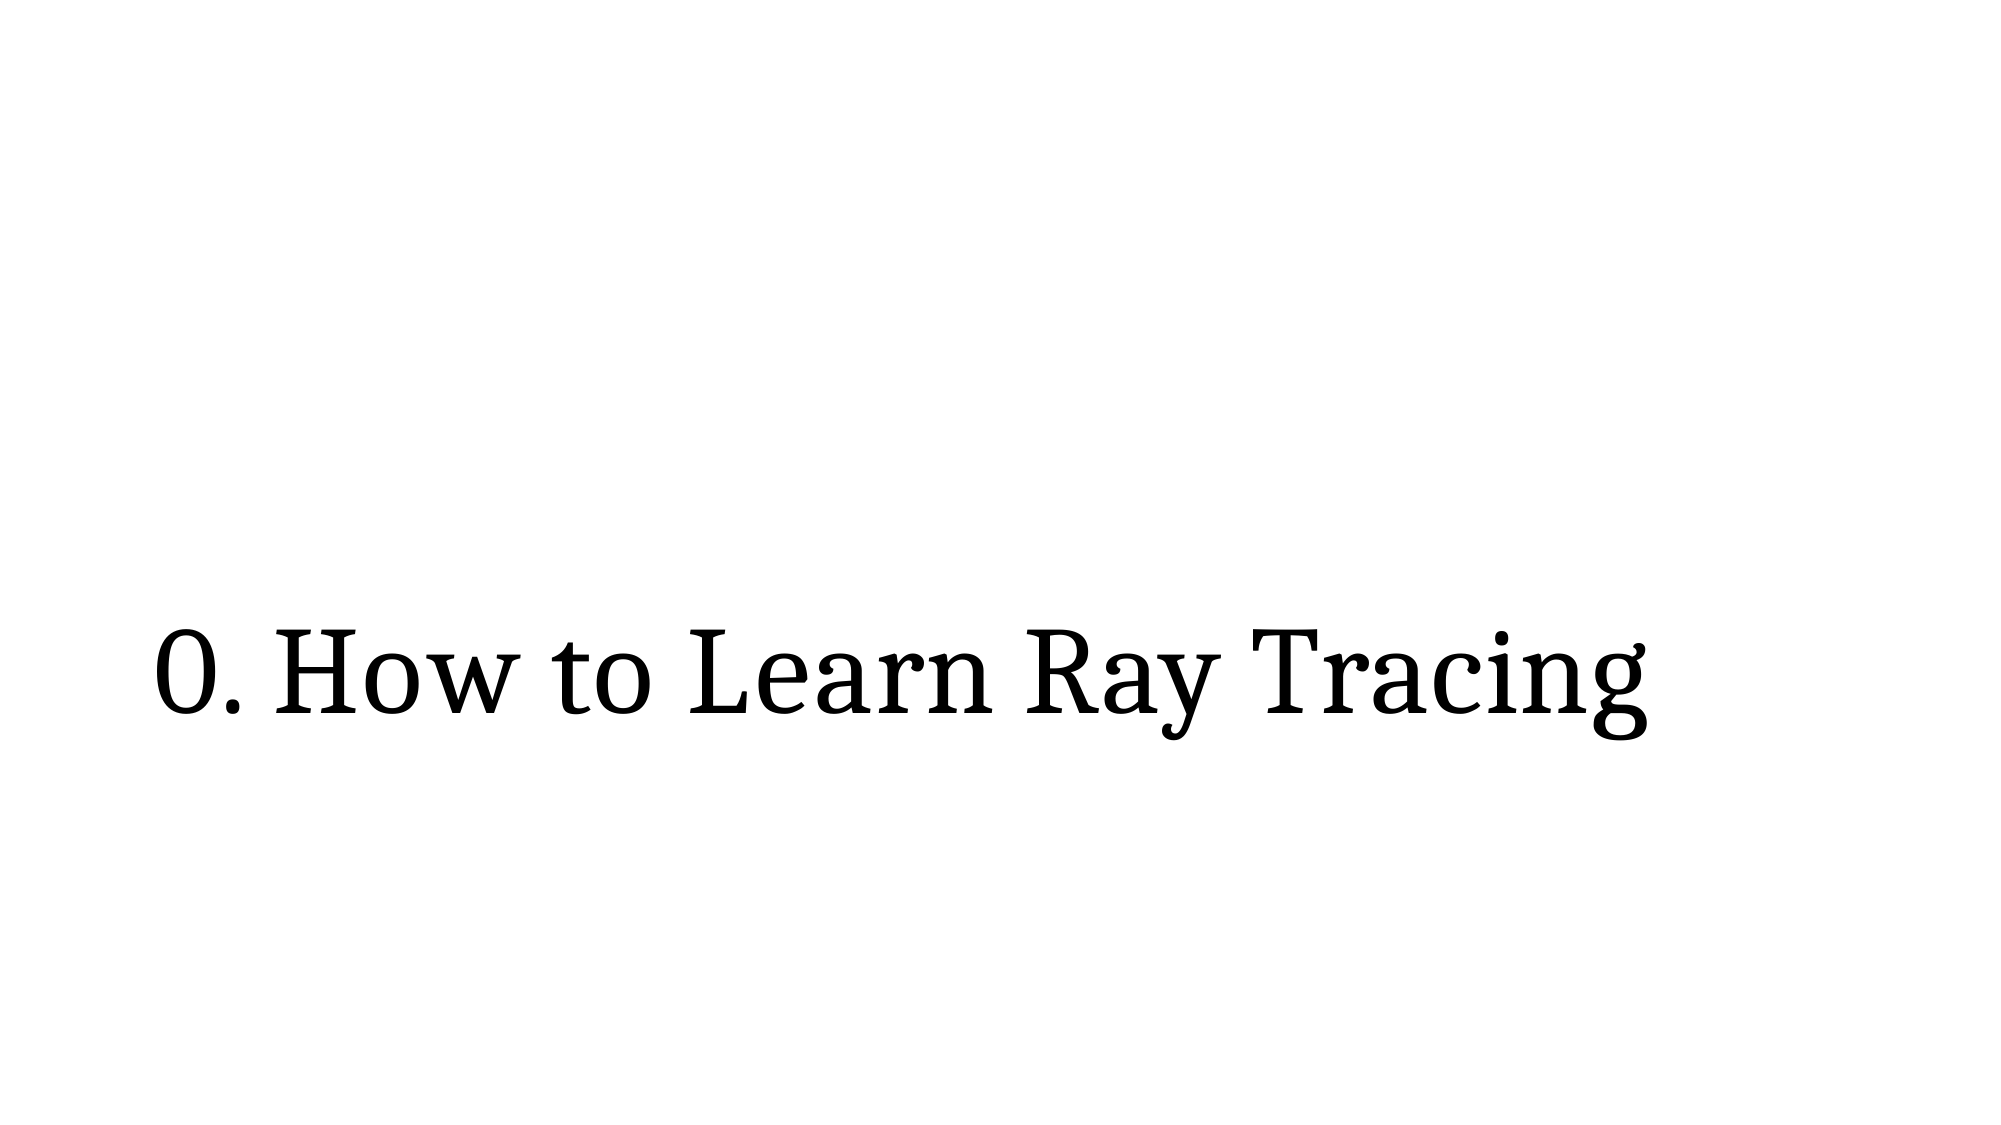

# 0. How to Learn Ray Tracing